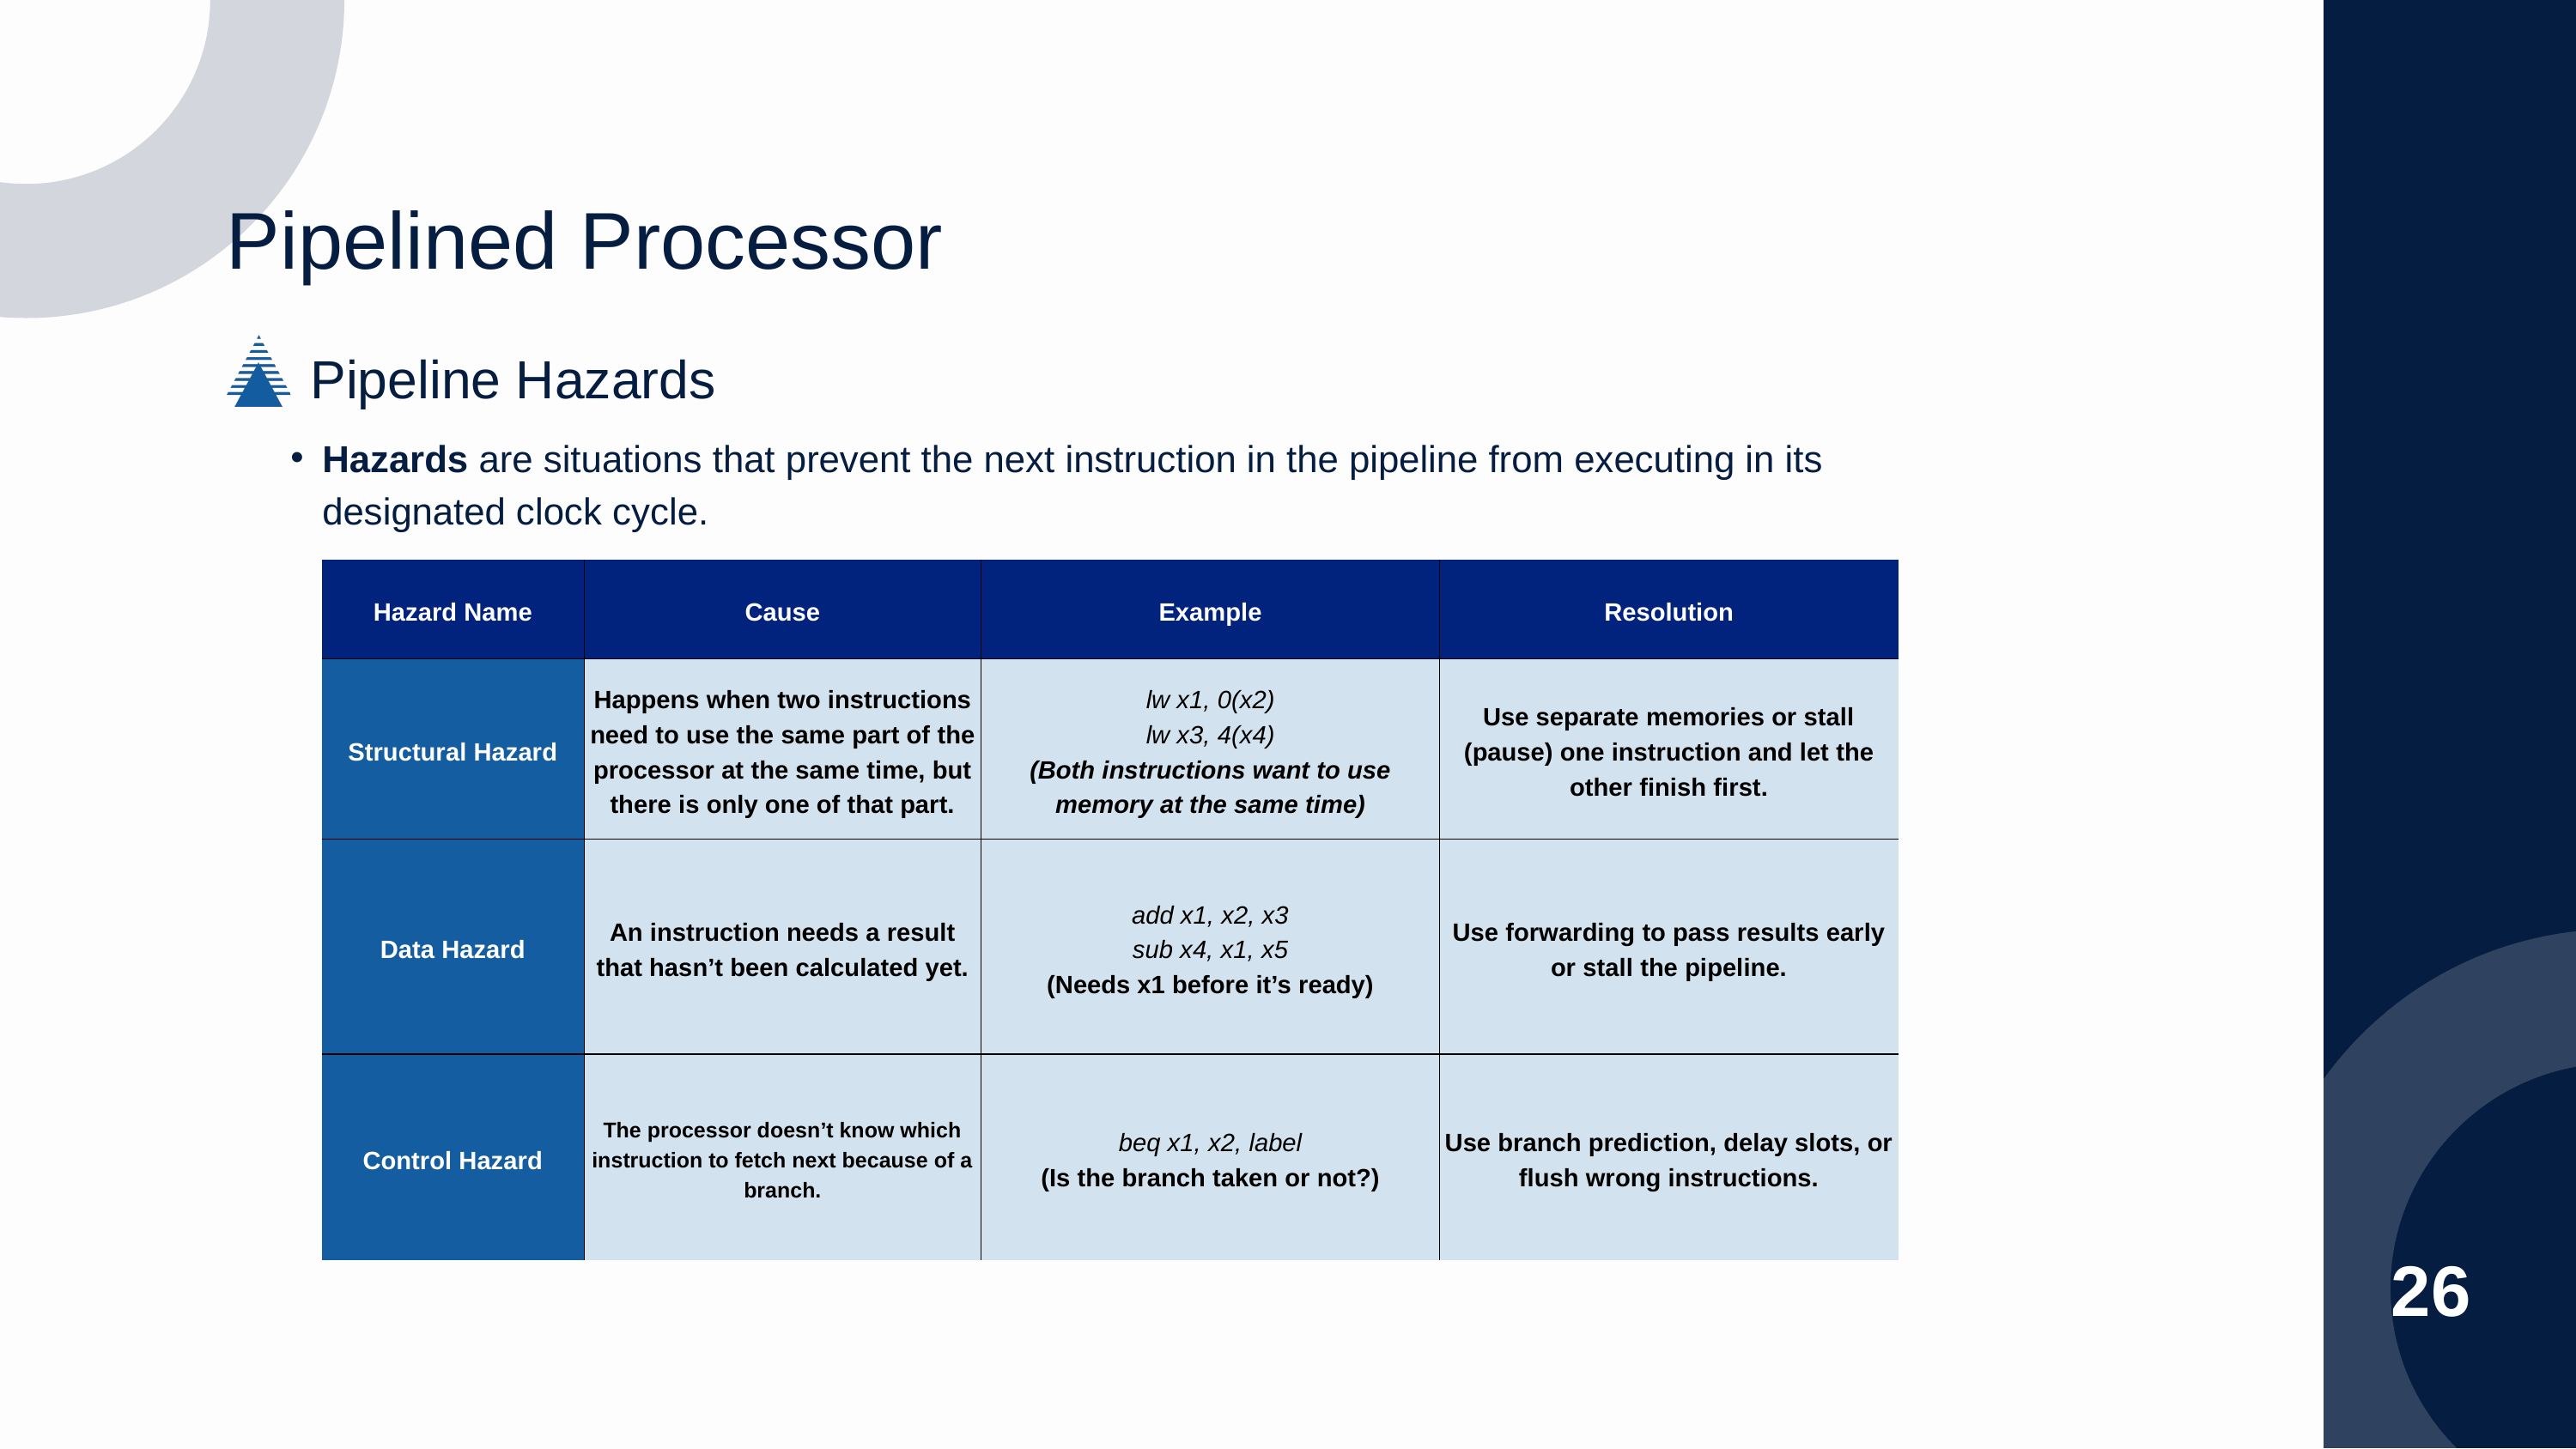

Pipelined Processor
Pipeline Hazards

Hazards are situations that prevent the next instruction in the pipeline from executing in its designated clock cycle.

| Hazard Name | Cause | Example | Resolution |
| --- | --- | --- | --- |
| Structural Hazard | Happens when two instructions need to use the same part of the processor at the same time, but there is only one of that part. | lw x1, 0(x2) lw x3, 4(x4) (Both instructions want to use memory at the same time) | Use separate memories or stall (pause) one instruction and let the other finish first. |
| Data Hazard | An instruction needs a result that hasn’t been calculated yet. | add x1, x2, x3 sub x4, x1, x5 (Needs x1 before it’s ready) | Use forwarding to pass results early or stall the pipeline. |
| Control Hazard | The processor doesn’t know which instruction to fetch next because of a branch. | beq x1, x2, label (Is the branch taken or not?) | Use branch prediction, delay slots, or flush wrong instructions. |
26